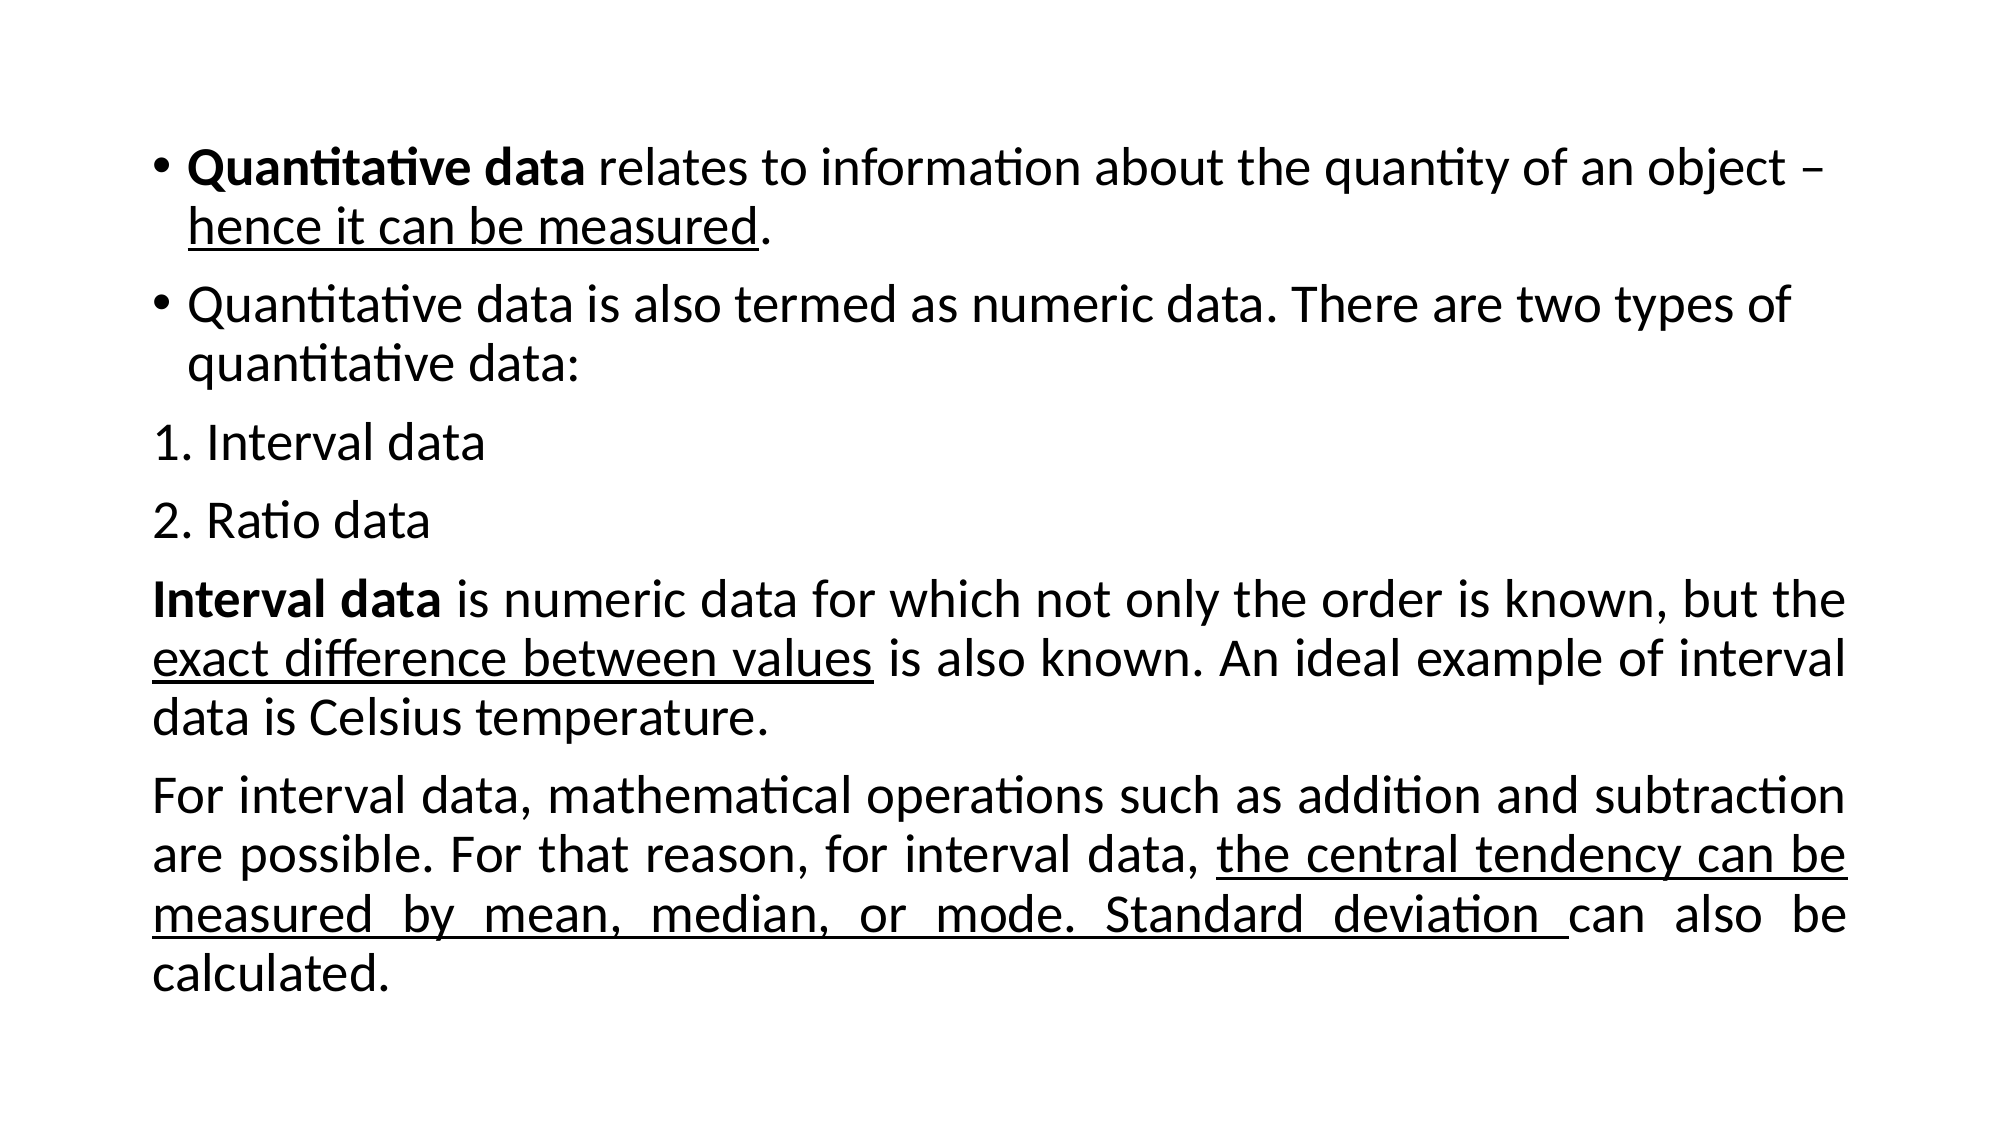

Quantitative data relates to information about the quantity of an object – hence it can be measured.
Quantitative data is also termed as numeric data. There are two types of quantitative data:
1. Interval data
2. Ratio data
Interval data is numeric data for which not only the order is known, but the exact difference between values is also known. An ideal example of interval data is Celsius temperature.
For interval data, mathematical operations such as addition and subtraction are possible. For that reason, for interval data, the central tendency can be measured by mean, median, or mode. Standard deviation can also be calculated.